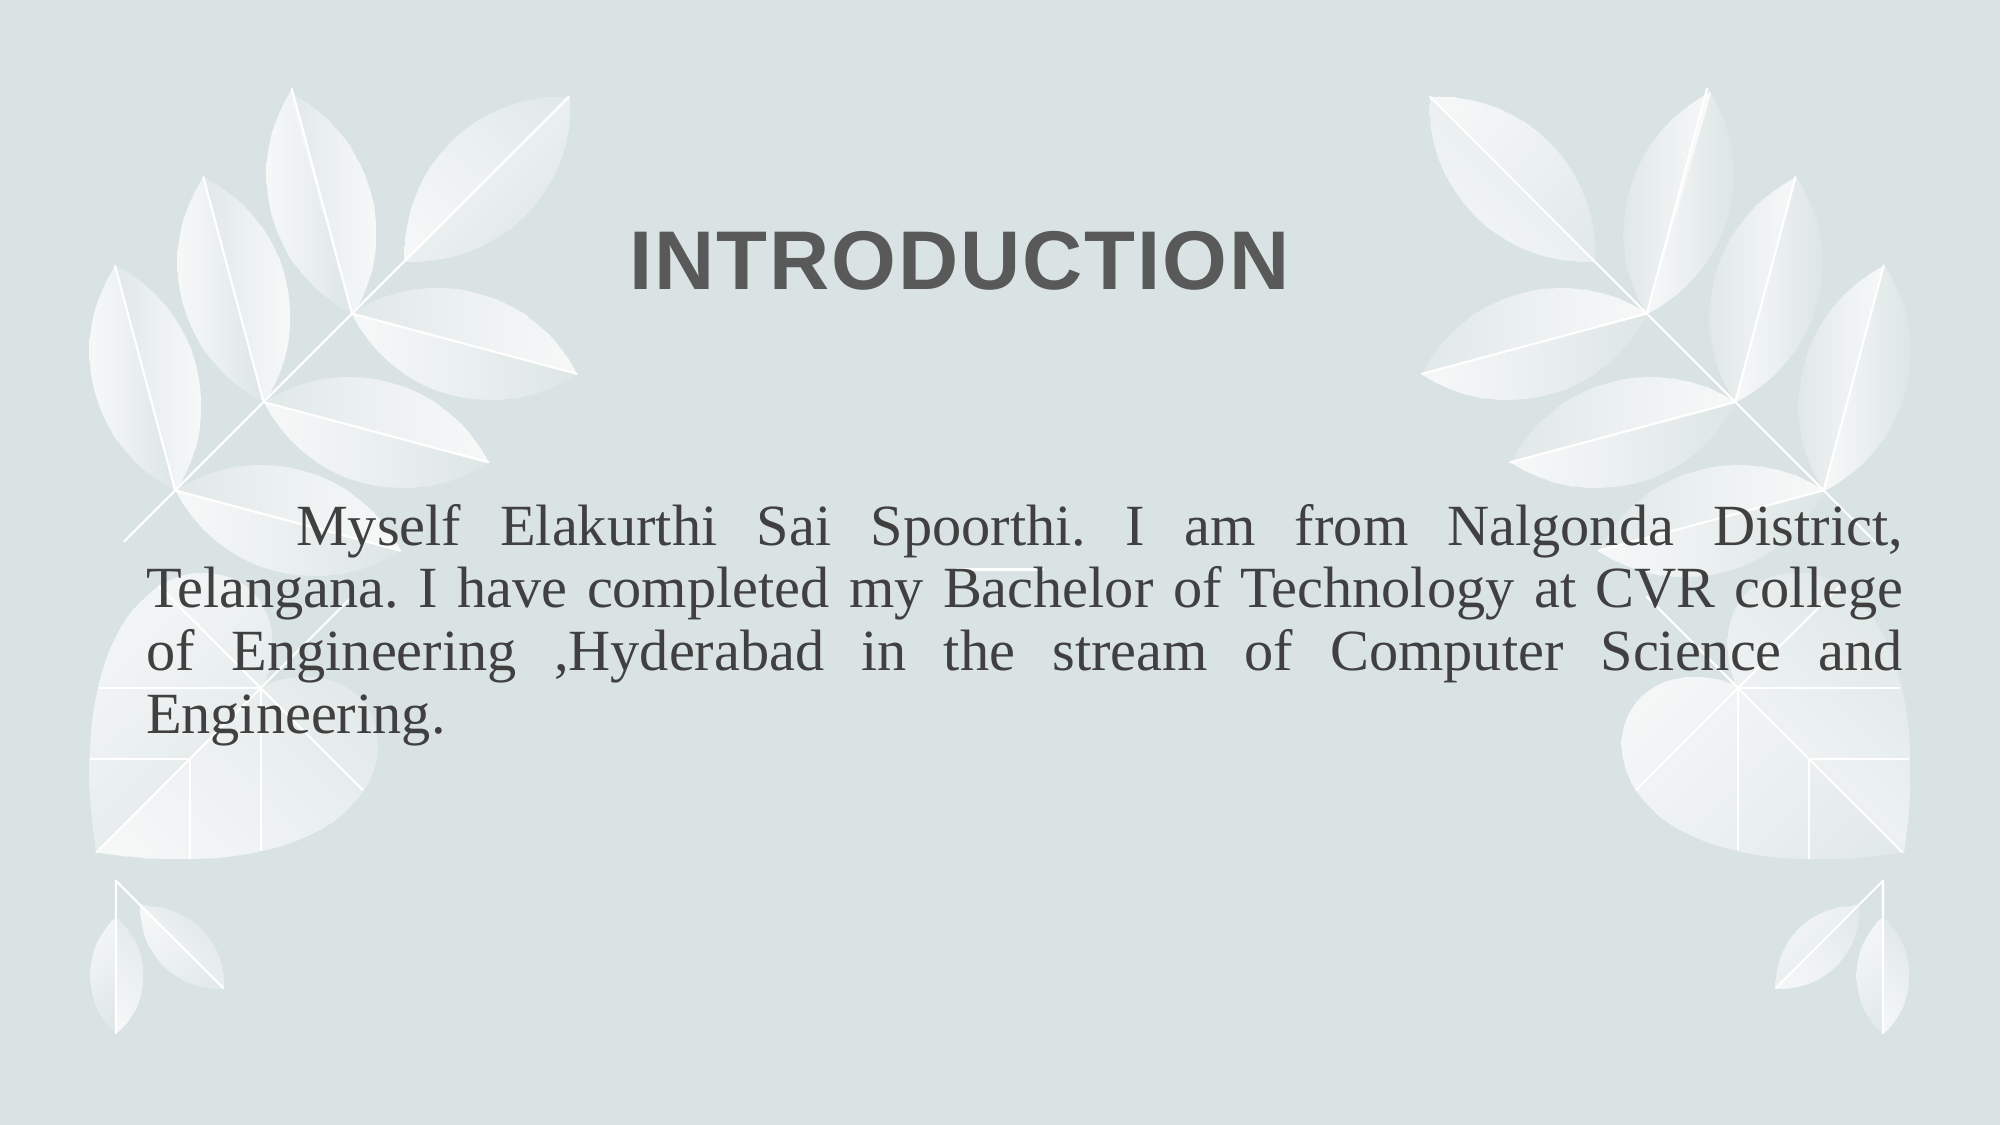

introduction
# Myself Elakurthi Sai Spoorthi. I am from Nalgonda District, Telangana. I have completed my Bachelor of Technology at CVR college of Engineering ,Hyderabad in the stream of Computer Science and Engineering.